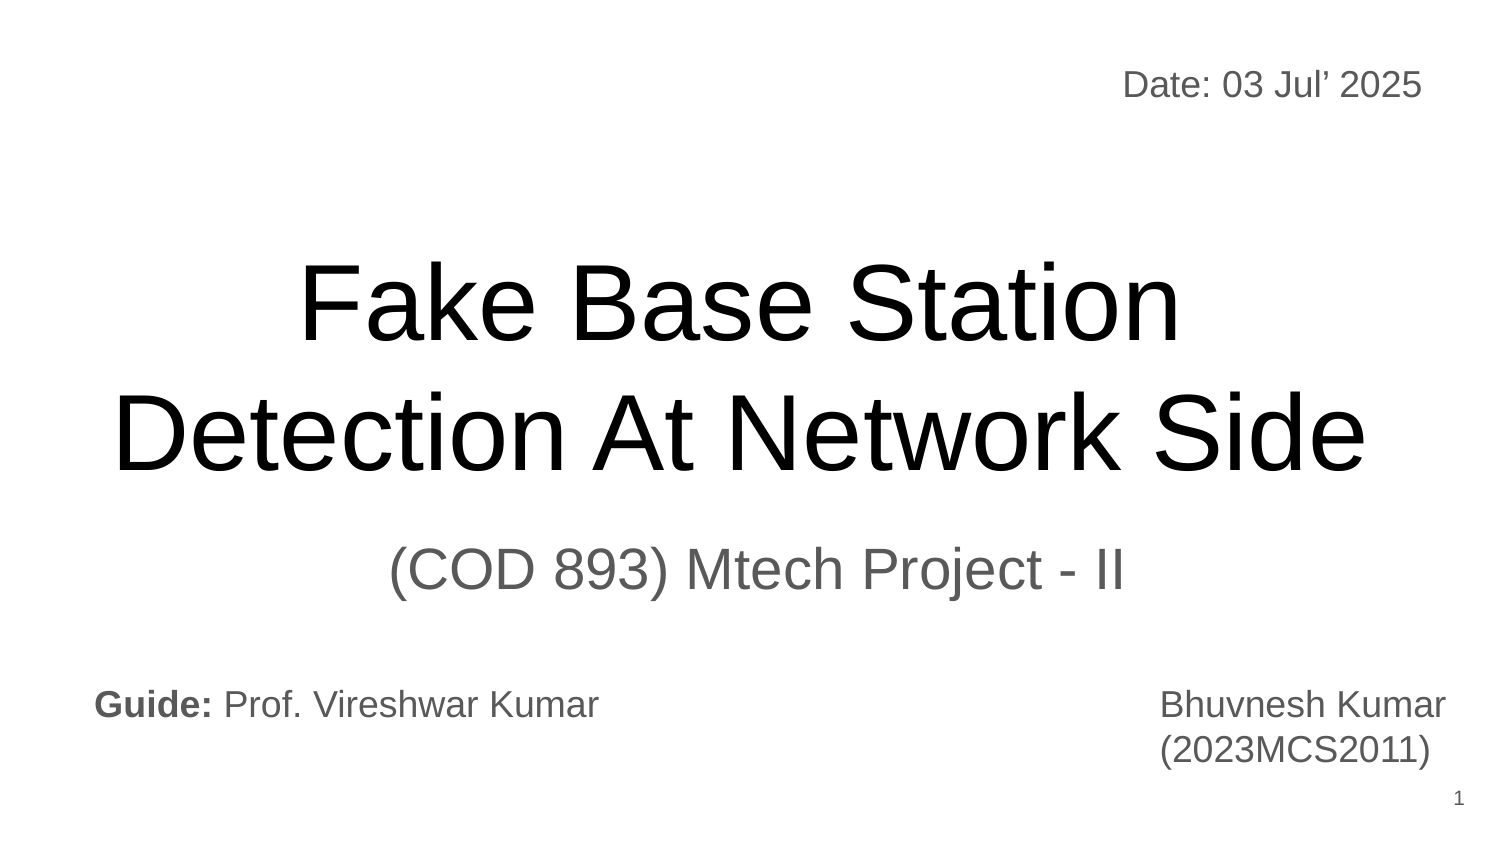

Date: 03 Jul’ 2025
# Fake Base Station Detection At Network Side
 (COD 893) Mtech Project - II

Guide: Prof. Vireshwar Kumar

Bhuvnesh Kumar (2023MCS2011)
1